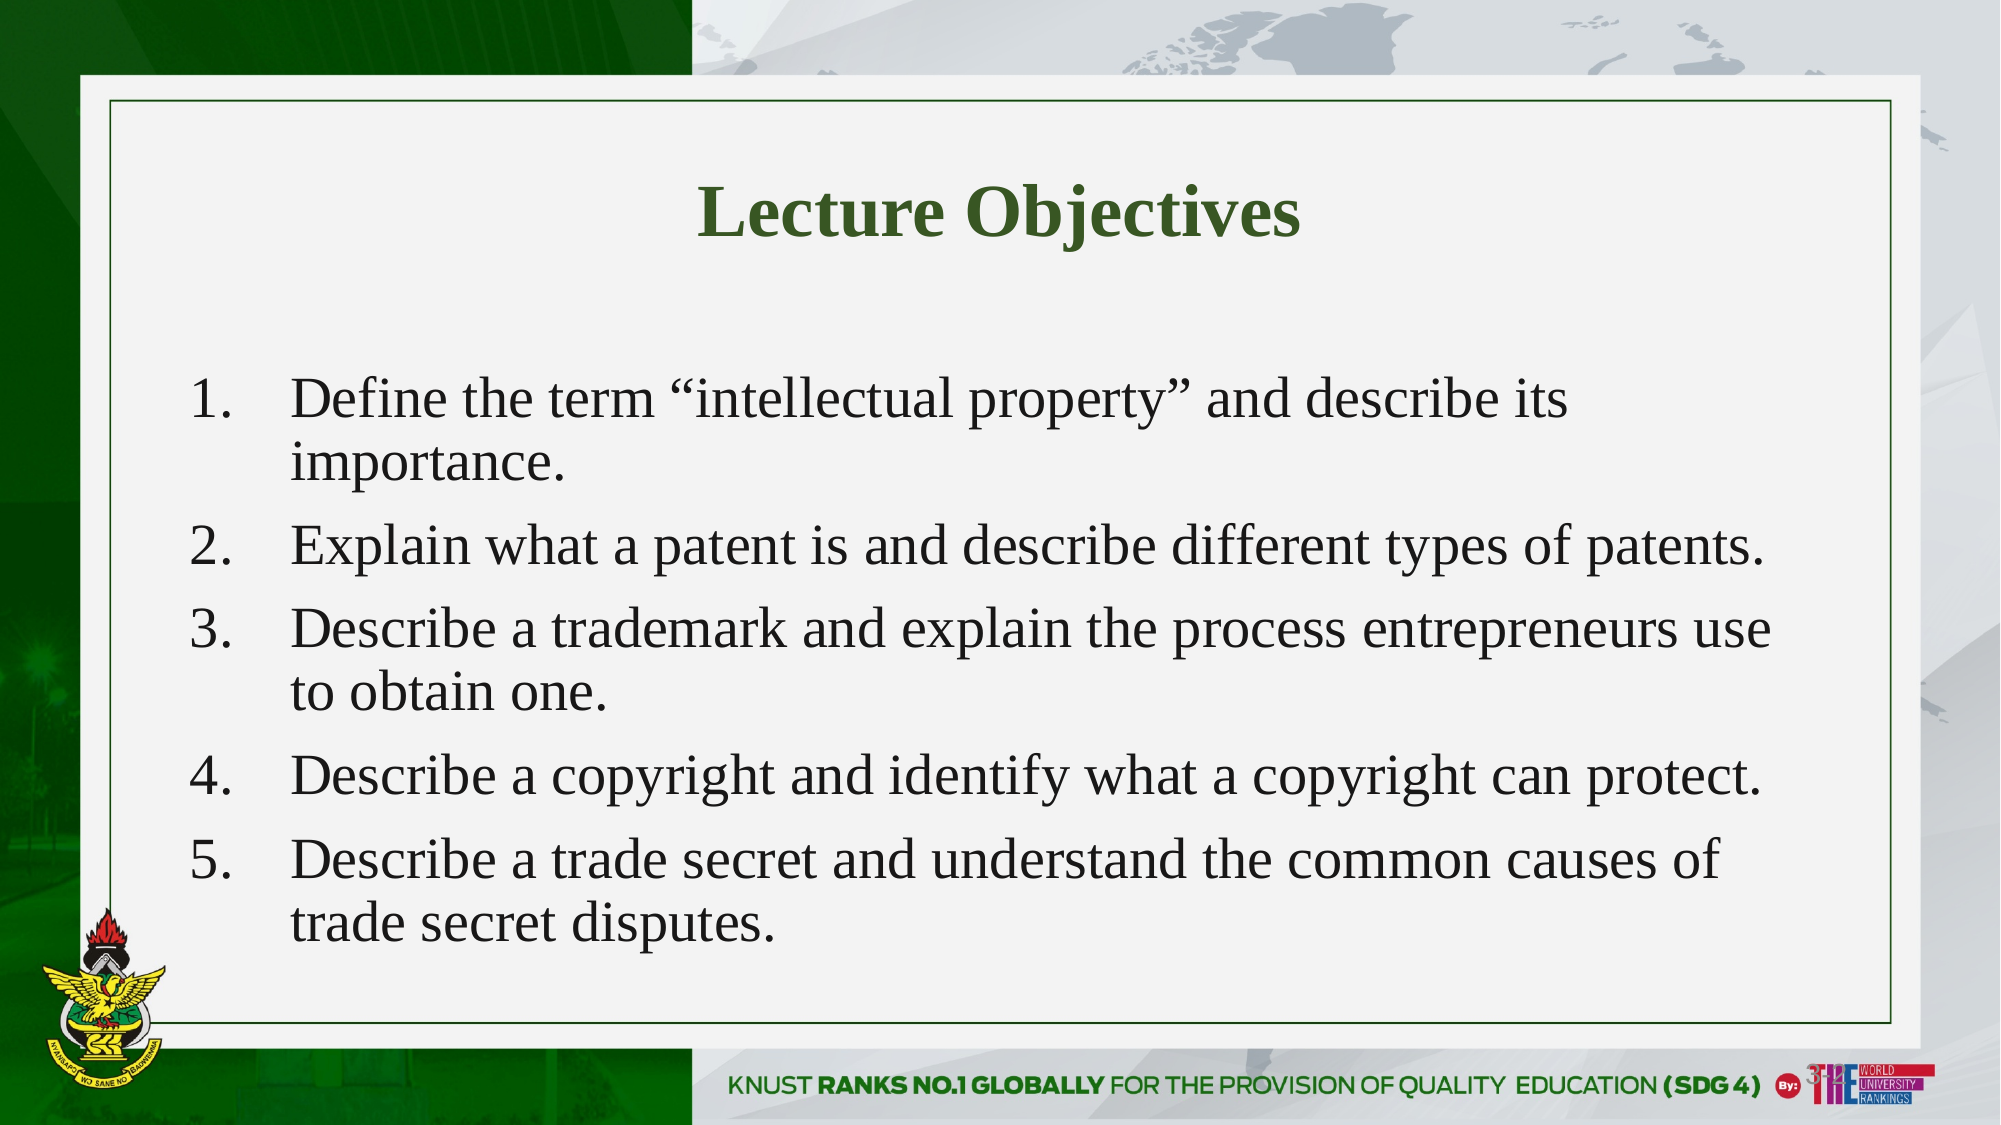

# Lecture Objectives
Define the term “intellectual property” and describe its importance.
Explain what a patent is and describe different types of patents.
Describe a trademark and explain the process entrepreneurs use to obtain one.
Describe a copyright and identify what a copyright can protect.
Describe a trade secret and understand the common causes of trade secret disputes.
3-2